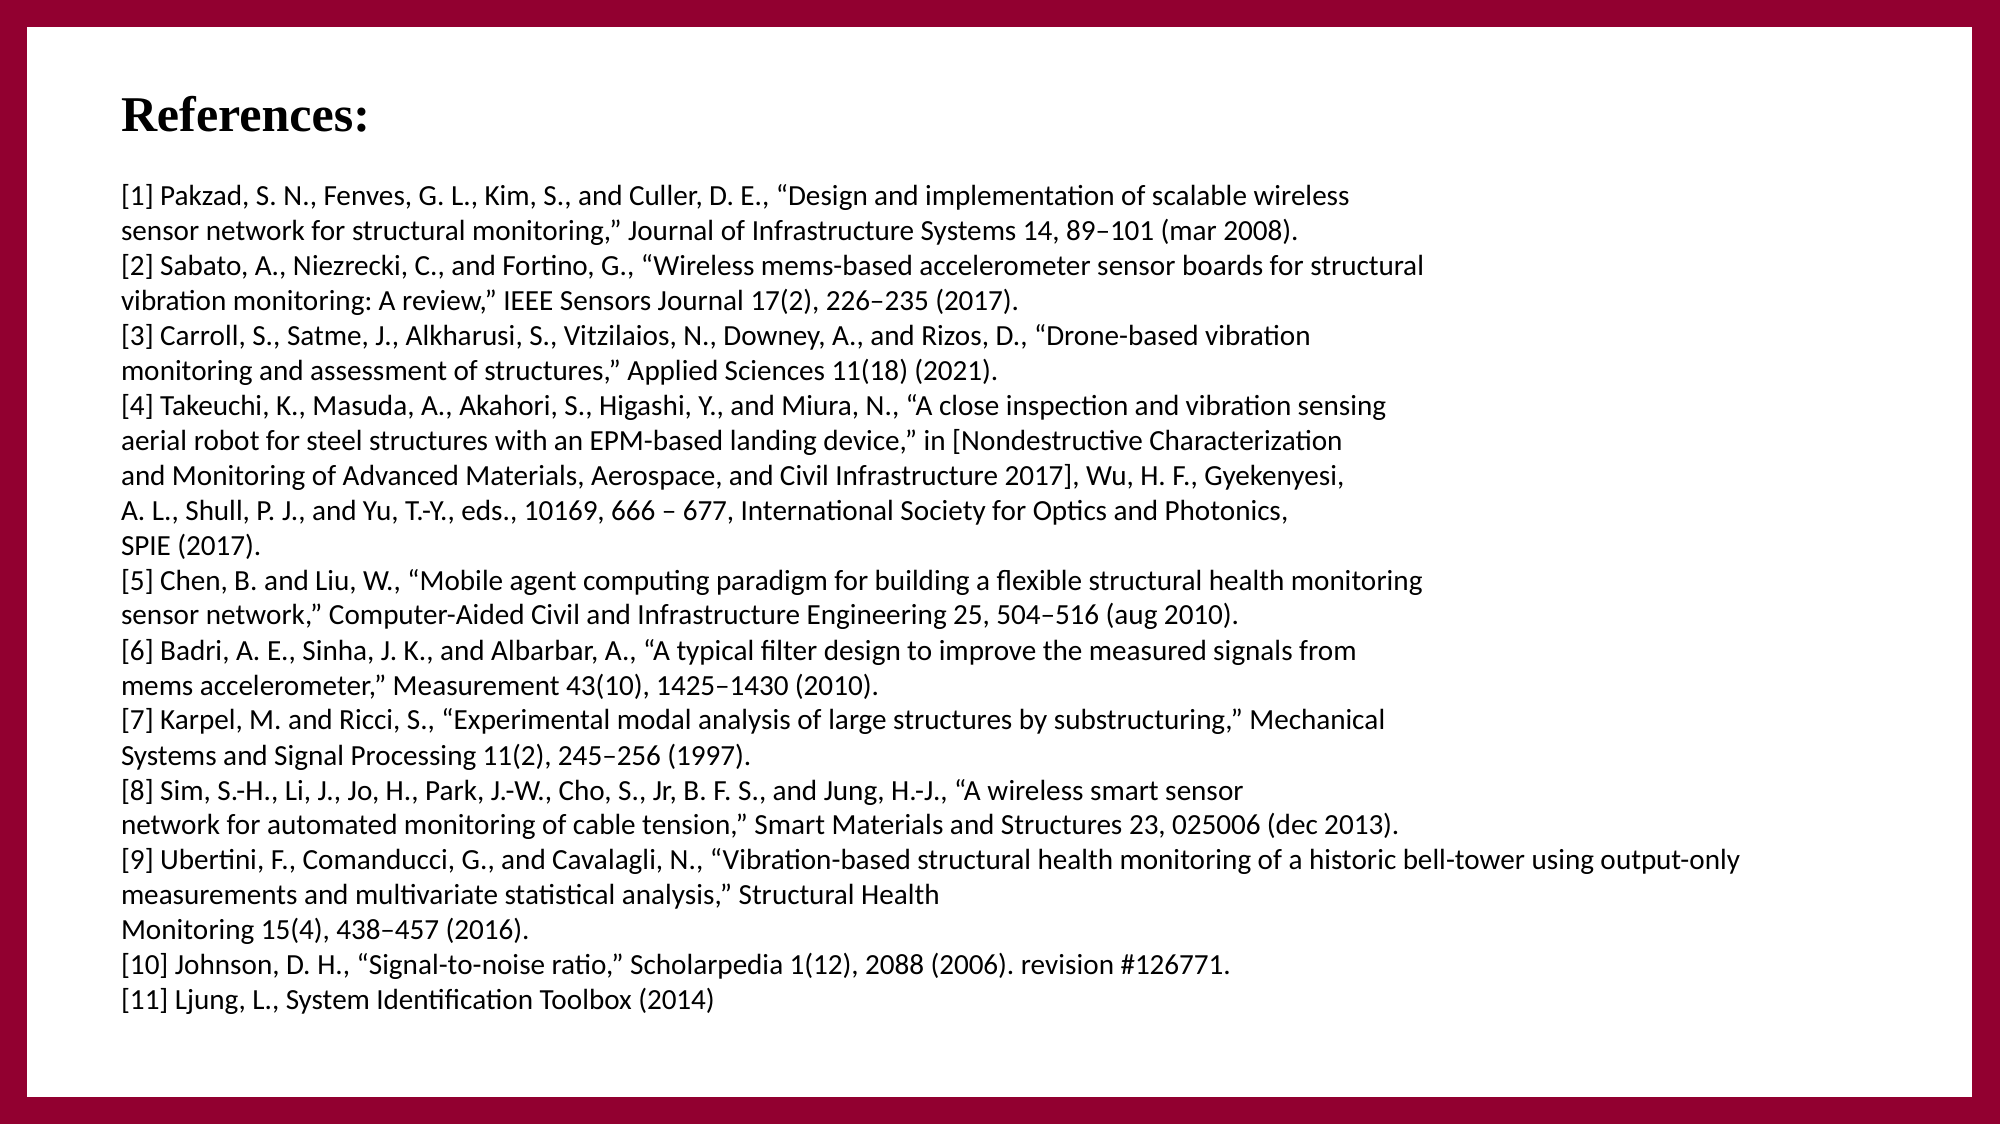

References:

[1] Pakzad, S. N., Fenves, G. L., Kim, S., and Culler, D. E., “Design and implementation of scalable wireless
sensor network for structural monitoring,” Journal of Infrastructure Systems 14, 89–101 (mar 2008).
[2] Sabato, A., Niezrecki, C., and Fortino, G., “Wireless mems-based accelerometer sensor boards for structural
vibration monitoring: A review,” IEEE Sensors Journal 17(2), 226–235 (2017).
[3] Carroll, S., Satme, J., Alkharusi, S., Vitzilaios, N., Downey, A., and Rizos, D., “Drone-based vibration
monitoring and assessment of structures,” Applied Sciences 11(18) (2021).
[4] Takeuchi, K., Masuda, A., Akahori, S., Higashi, Y., and Miura, N., “A close inspection and vibration sensing
aerial robot for steel structures with an EPM-based landing device,” in [Nondestructive Characterization
and Monitoring of Advanced Materials, Aerospace, and Civil Infrastructure 2017], Wu, H. F., Gyekenyesi,
A. L., Shull, P. J., and Yu, T.-Y., eds., 10169, 666 – 677, International Society for Optics and Photonics,
SPIE (2017).
[5] Chen, B. and Liu, W., “Mobile agent computing paradigm for building a flexible structural health monitoring
sensor network,” Computer-Aided Civil and Infrastructure Engineering 25, 504–516 (aug 2010).
[6] Badri, A. E., Sinha, J. K., and Albarbar, A., “A typical filter design to improve the measured signals from
mems accelerometer,” Measurement 43(10), 1425–1430 (2010).
[7] Karpel, M. and Ricci, S., “Experimental modal analysis of large structures by substructuring,” Mechanical
Systems and Signal Processing 11(2), 245–256 (1997).
[8] Sim, S.-H., Li, J., Jo, H., Park, J.-W., Cho, S., Jr, B. F. S., and Jung, H.-J., “A wireless smart sensor
network for automated monitoring of cable tension,” Smart Materials and Structures 23, 025006 (dec 2013).
[9] Ubertini, F., Comanducci, G., and Cavalagli, N., “Vibration-based structural health monitoring of a historic bell-tower using output-only measurements and multivariate statistical analysis,” Structural Health
Monitoring 15(4), 438–457 (2016).
[10] Johnson, D. H., “Signal-to-noise ratio,” Scholarpedia 1(12), 2088 (2006). revision #126771.
[11] Ljung, L., System Identification Toolbox (2014)